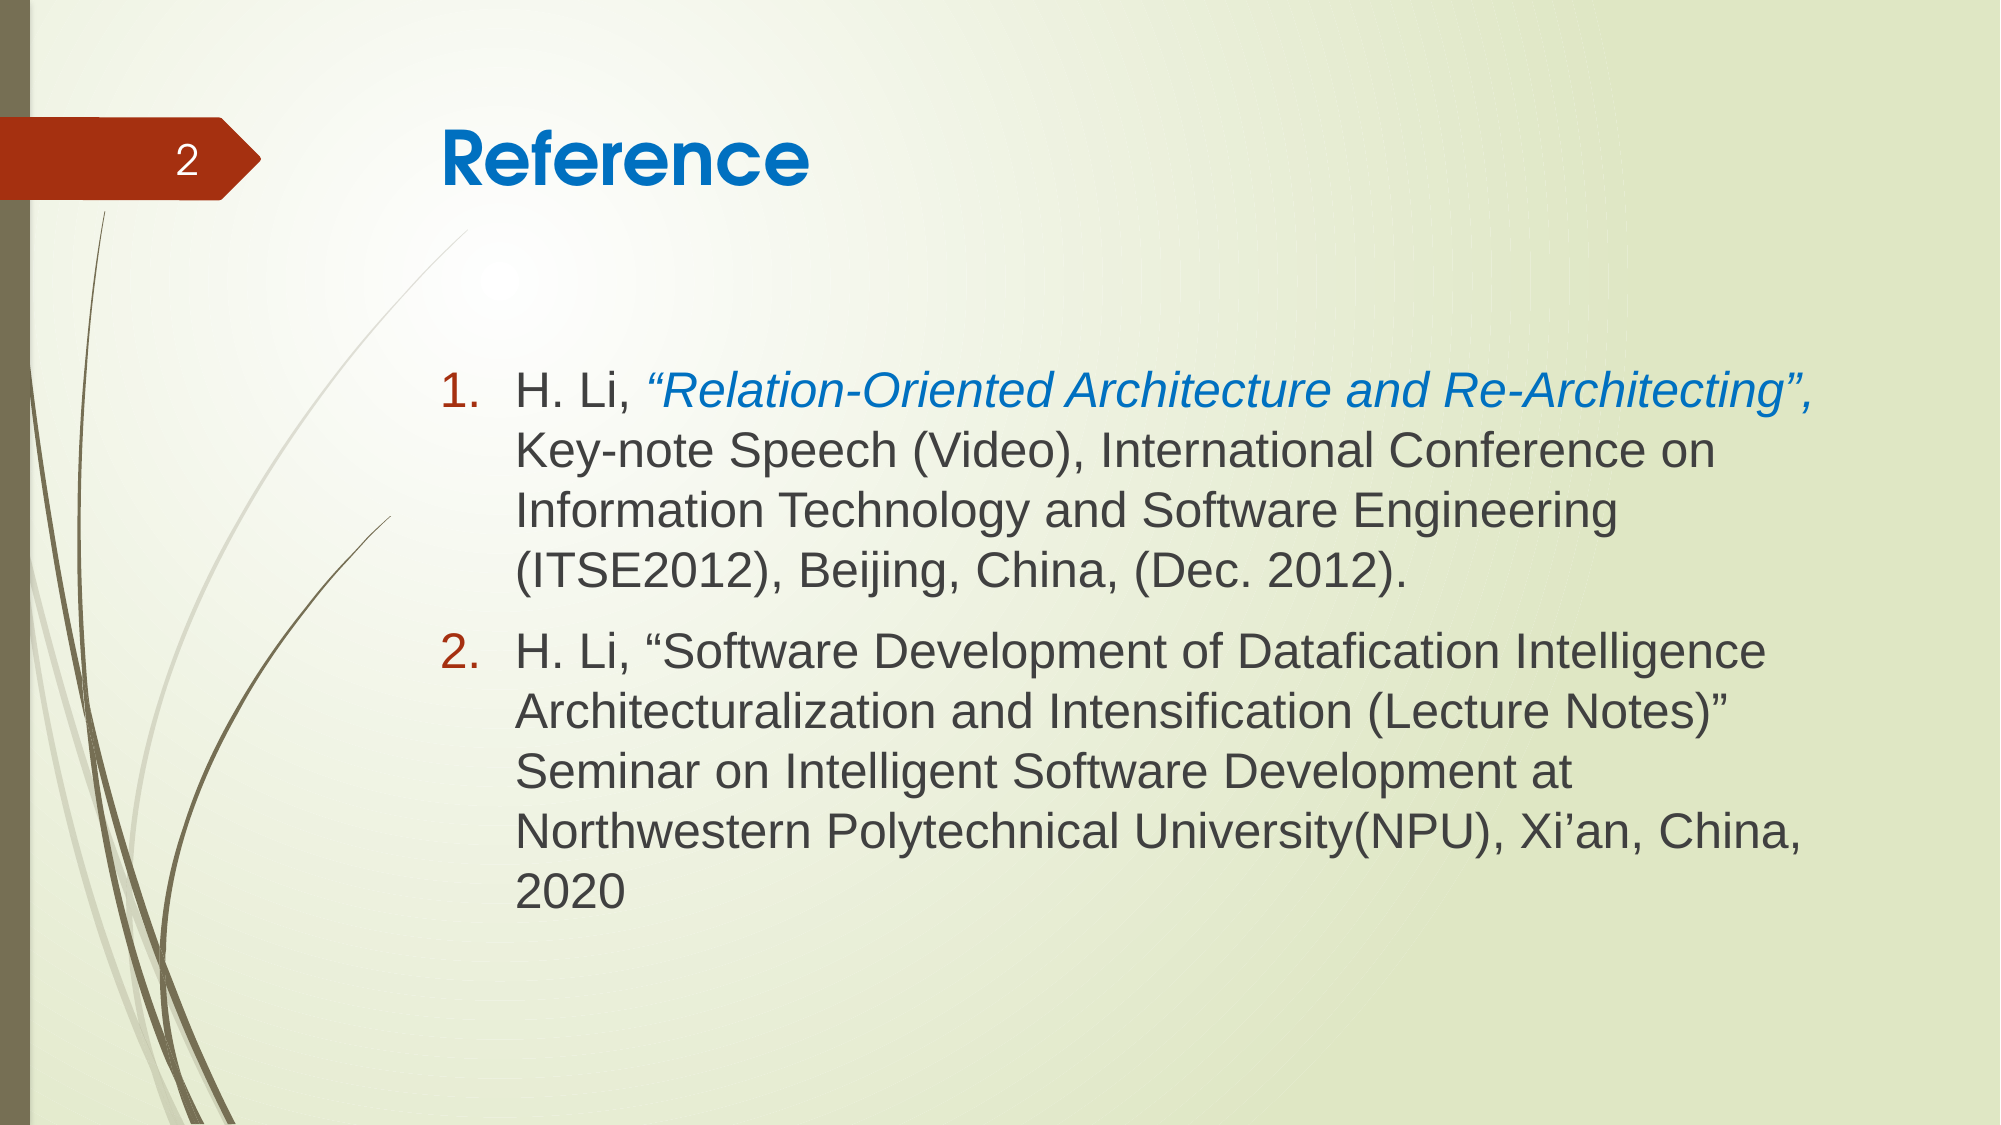

# Reference
2
H. Li, “Relation-Oriented Architecture and Re-Architecting”, Key-note Speech (Video), International Conference on Information Technology and Software Engineering (ITSE2012), Beijing, China, (Dec. 2012).
H. Li, “Software Development of Datafication Intelligence Architecturalization and Intensification (Lecture Notes)”  Seminar on Intelligent Software Development at Northwestern Polytechnical University(NPU), Xi’an, China, 2020